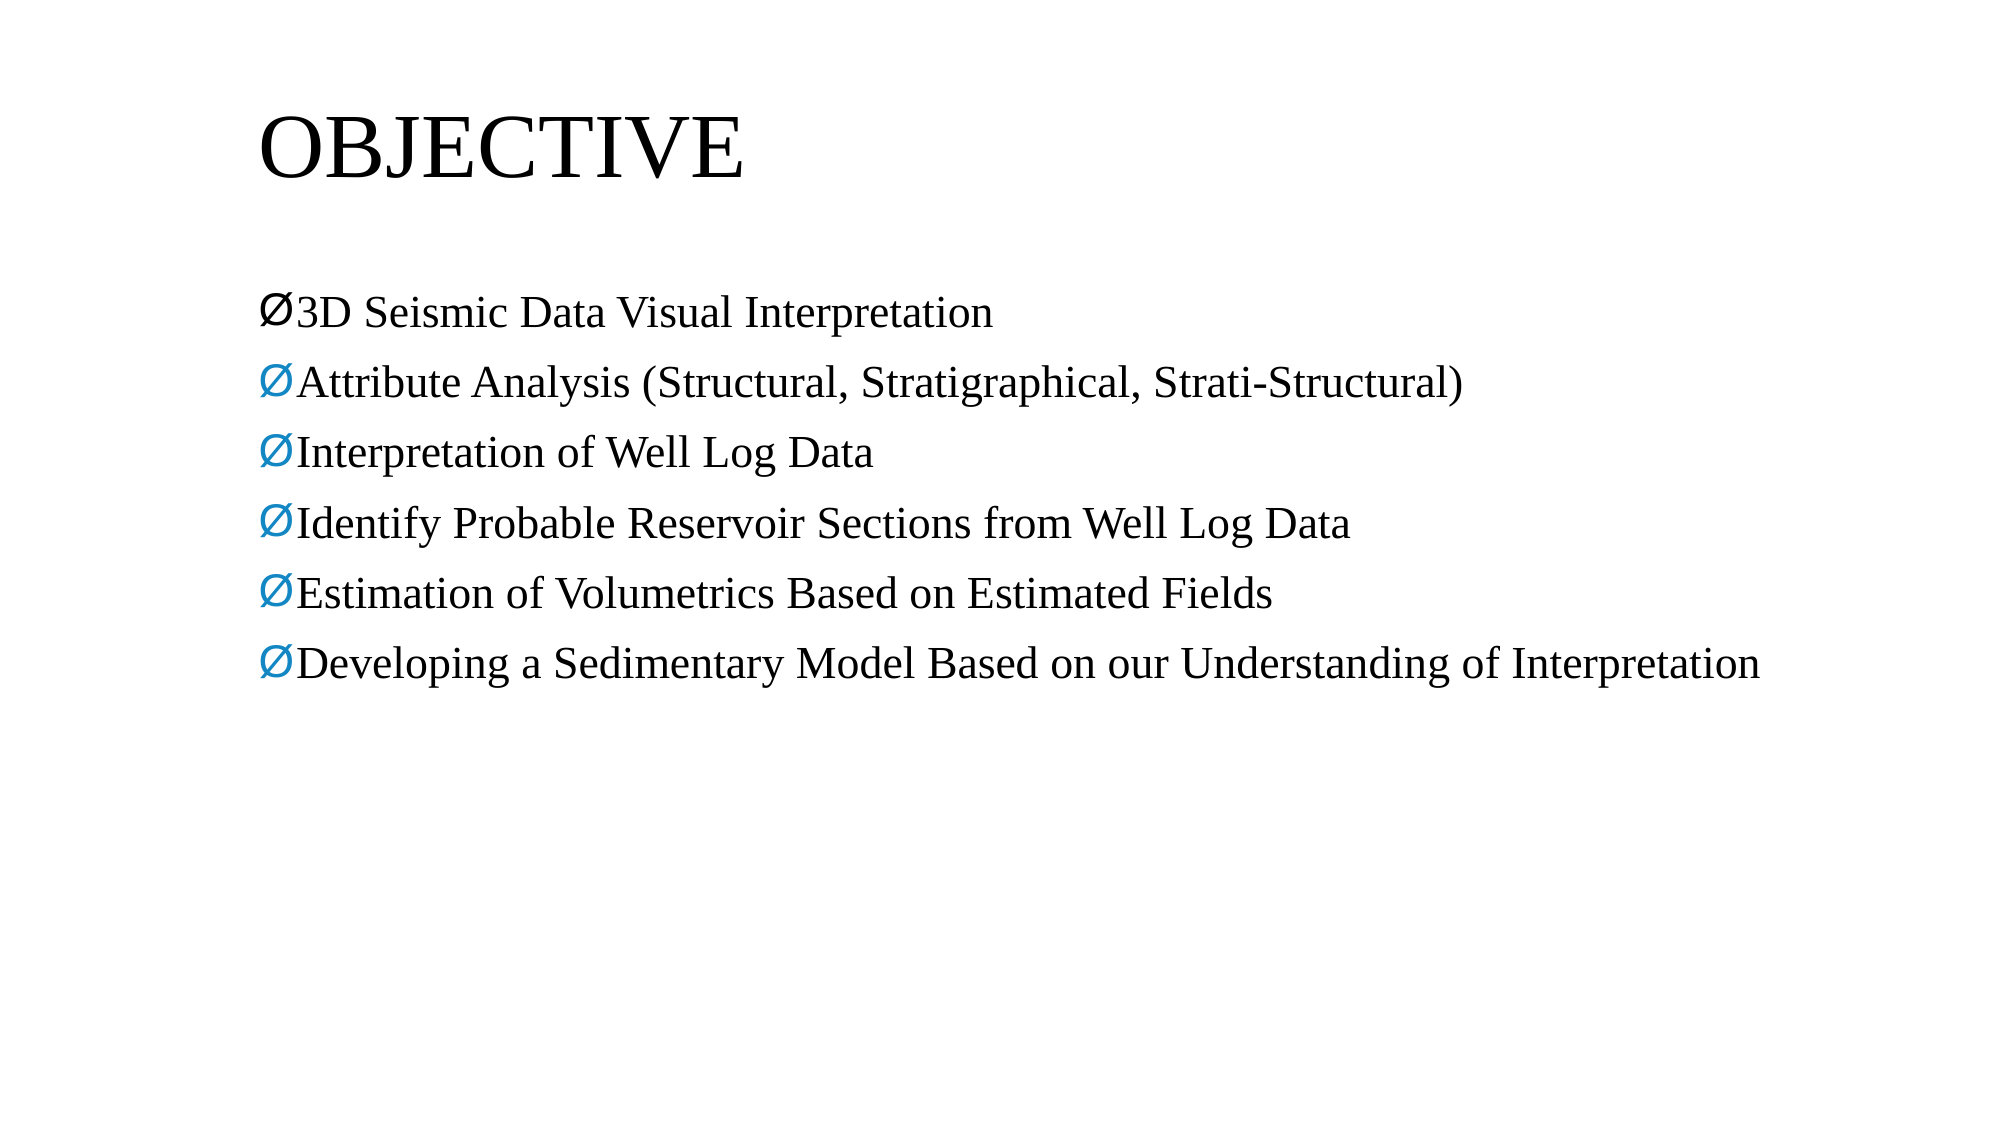

# OBJECTIVE

3D Seismic Data Visual Interpretation
Attribute Analysis (Structural, Stratigraphical, Strati-Structural)
Interpretation of Well Log Data
Identify Probable Reservoir Sections from Well Log Data
Estimation of Volumetrics Based on Estimated Fields
Developing a Sedimentary Model Based on our Understanding of Interpretation